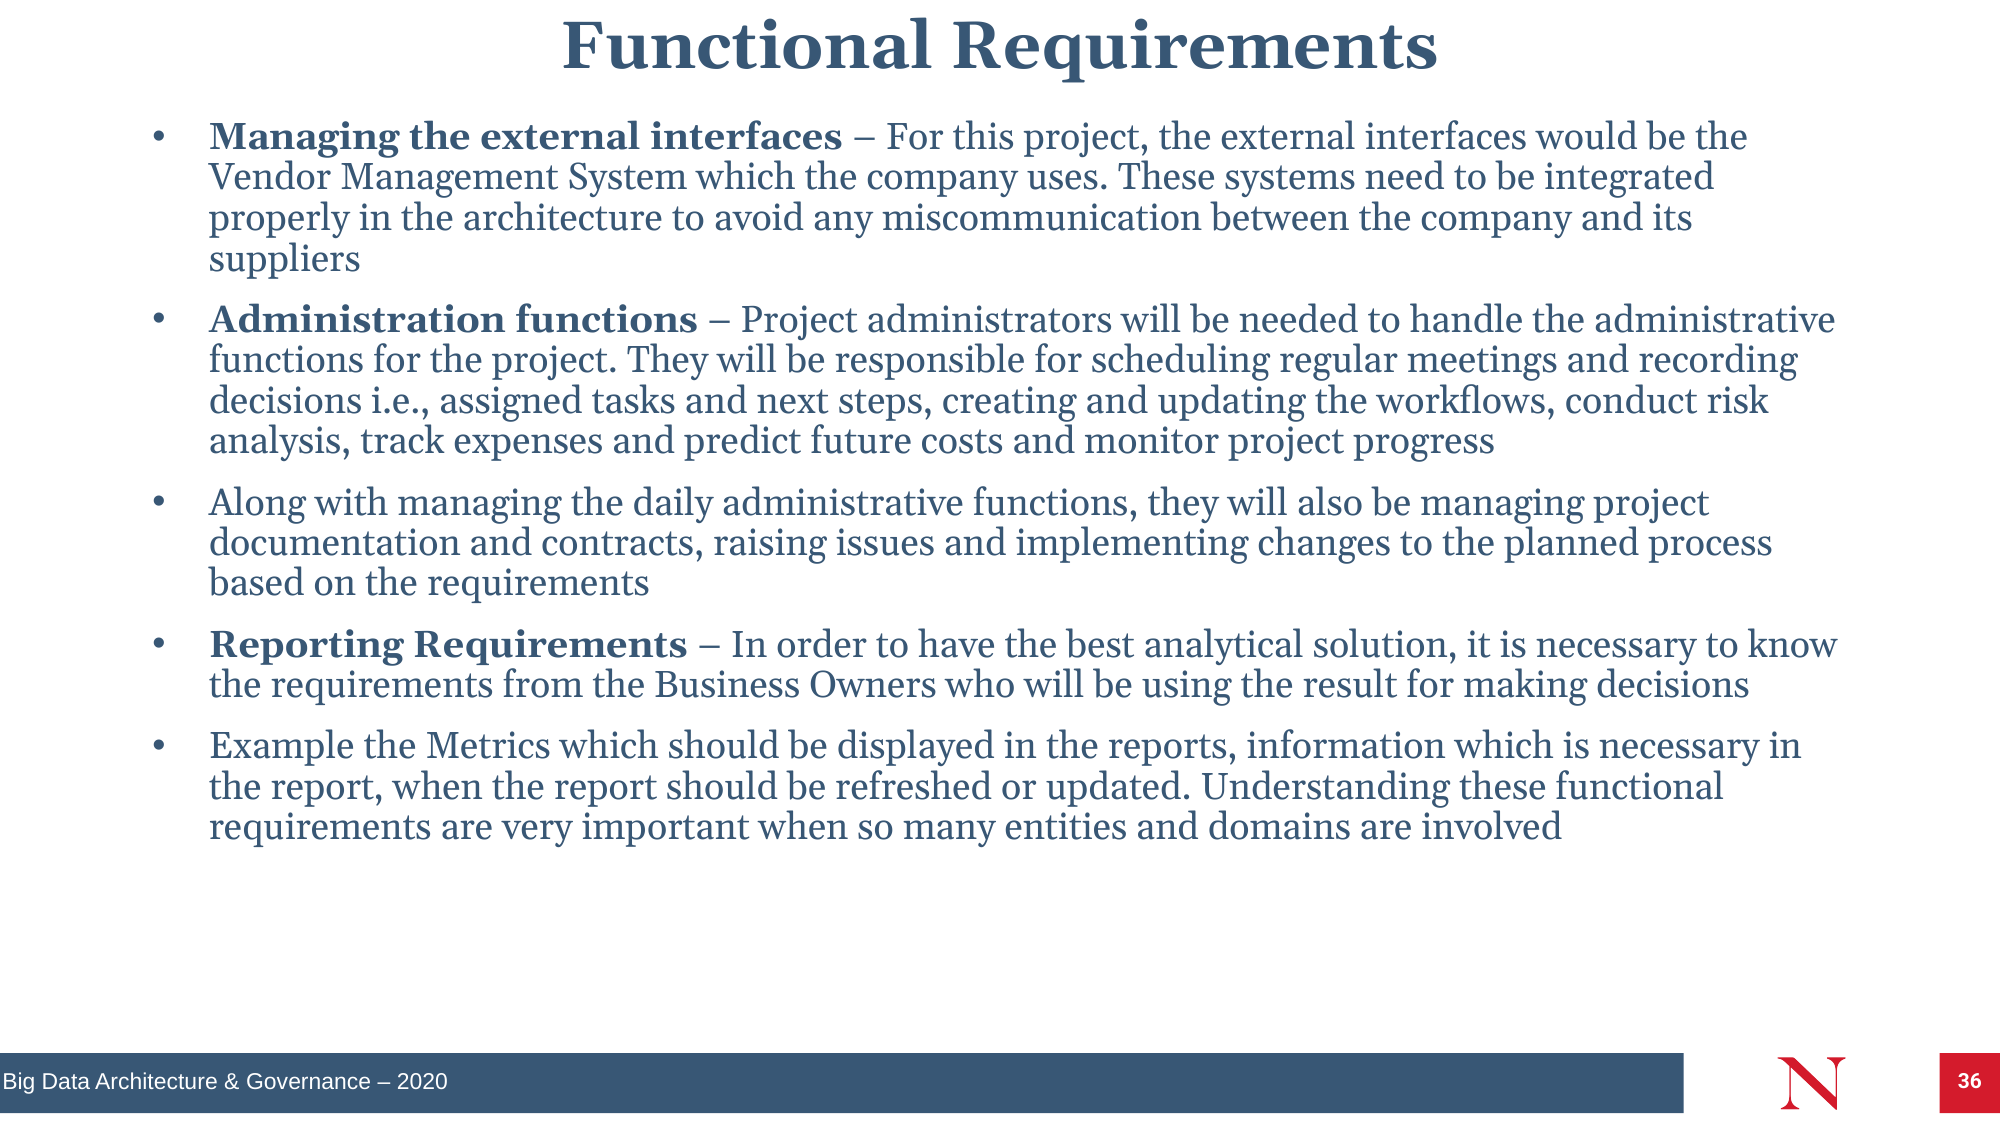

Functional Requirements
Managing the external interfaces – For this project, the external interfaces would be the Vendor Management System which the company uses. These systems need to be integrated properly in the architecture to avoid any miscommunication between the company and its suppliers
Administration functions – Project administrators will be needed to handle the administrative functions for the project. They will be responsible for scheduling regular meetings and recording decisions i.e., assigned tasks and next steps, creating and updating the workflows, conduct risk analysis, track expenses and predict future costs and monitor project progress
Along with managing the daily administrative functions, they will also be managing project documentation and contracts, raising issues and implementing changes to the planned process based on the requirements
Reporting Requirements – In order to have the best analytical solution, it is necessary to know the requirements from the Business Owners who will be using the result for making decisions
Example the Metrics which should be displayed in the reports, information which is necessary in the report, when the report should be refreshed or updated. Understanding these functional requirements are very important when so many entities and domains are involved